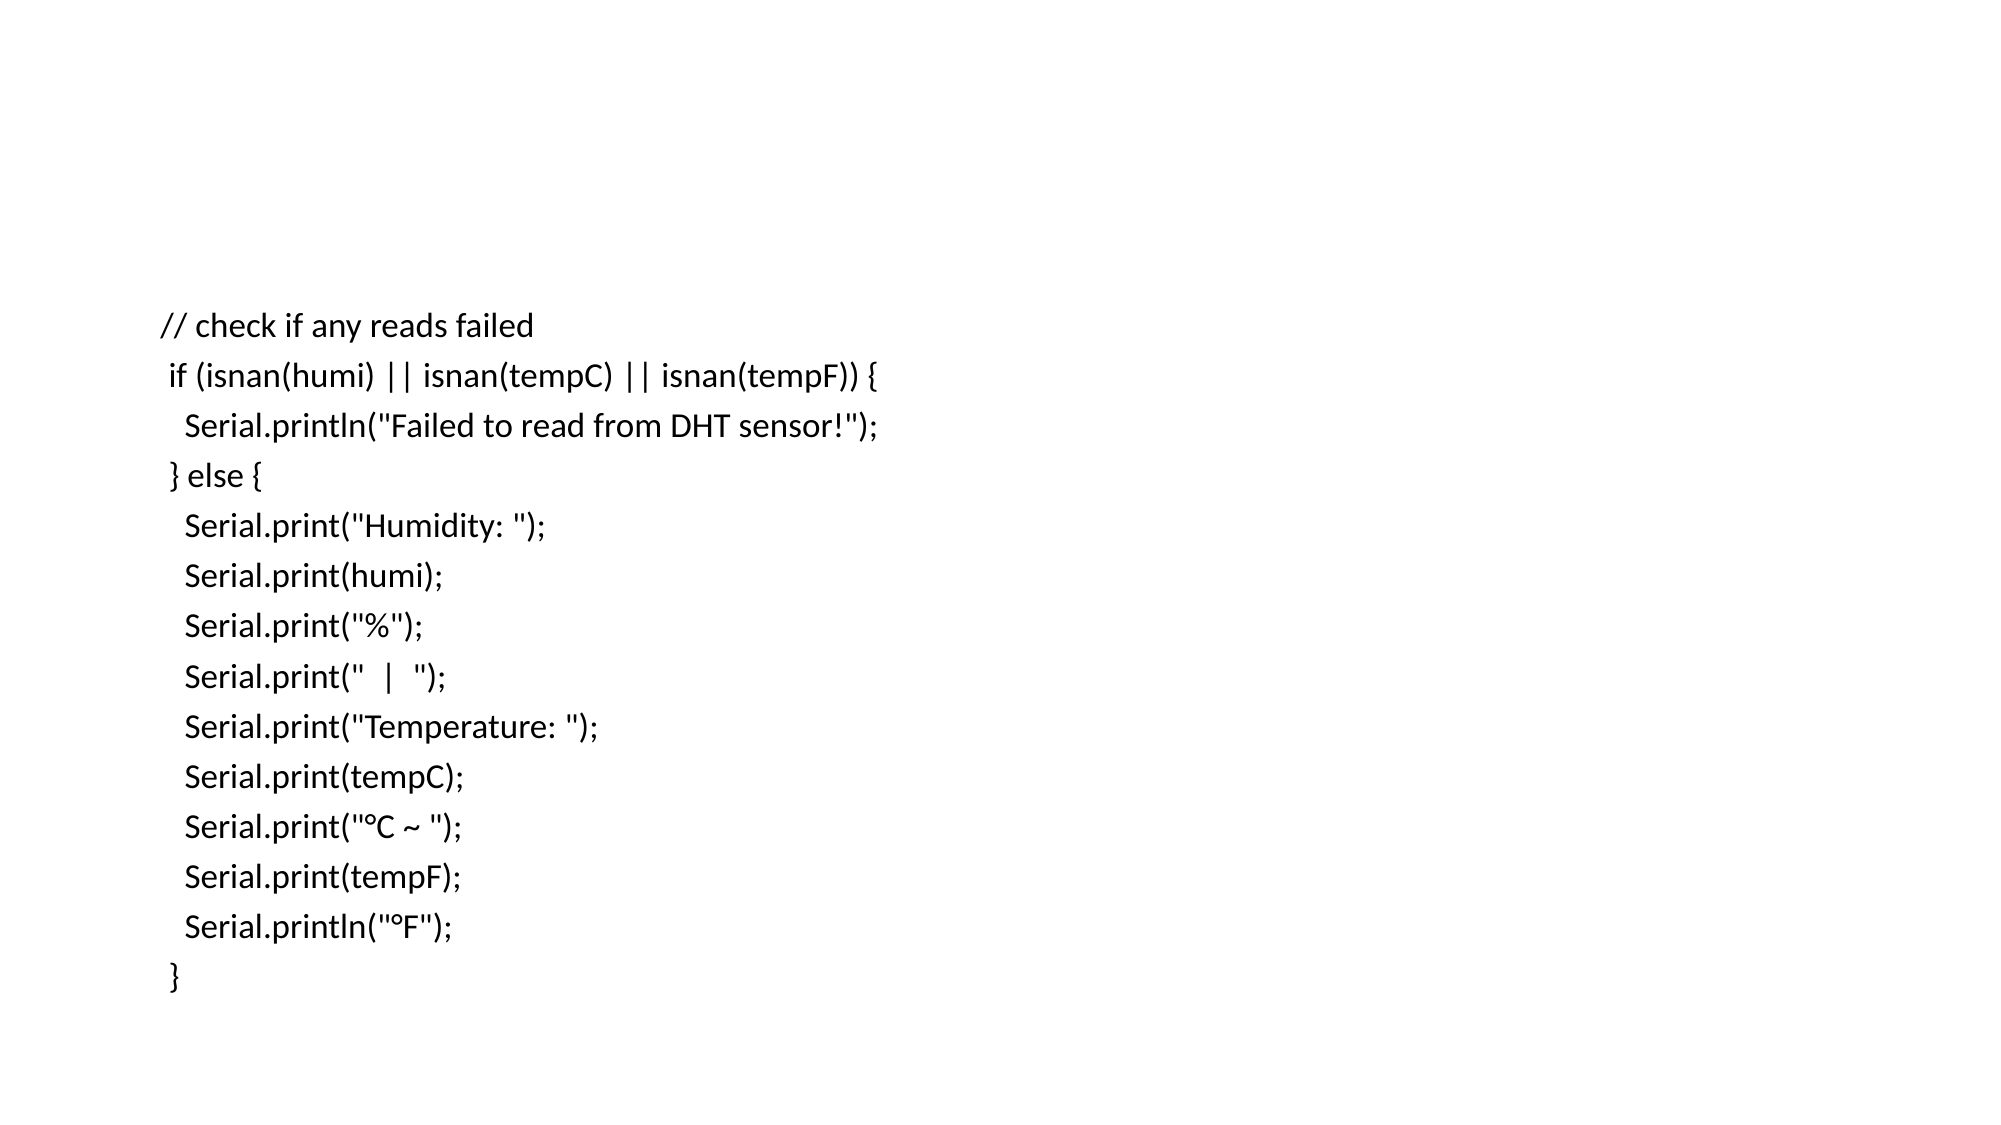

# .
 // check if any reads failed
  if (isnan(humi) || isnan(tempC) || isnan(tempF)) {
    Serial.println("Failed to read from DHT sensor!");
  } else {
    Serial.print("Humidity: ");
    Serial.print(humi);
    Serial.print("%");
    Serial.print("  |  ");
    Serial.print("Temperature: ");
    Serial.print(tempC);
    Serial.print("°C ~ ");
    Serial.print(tempF);
    Serial.println("°F");
  }